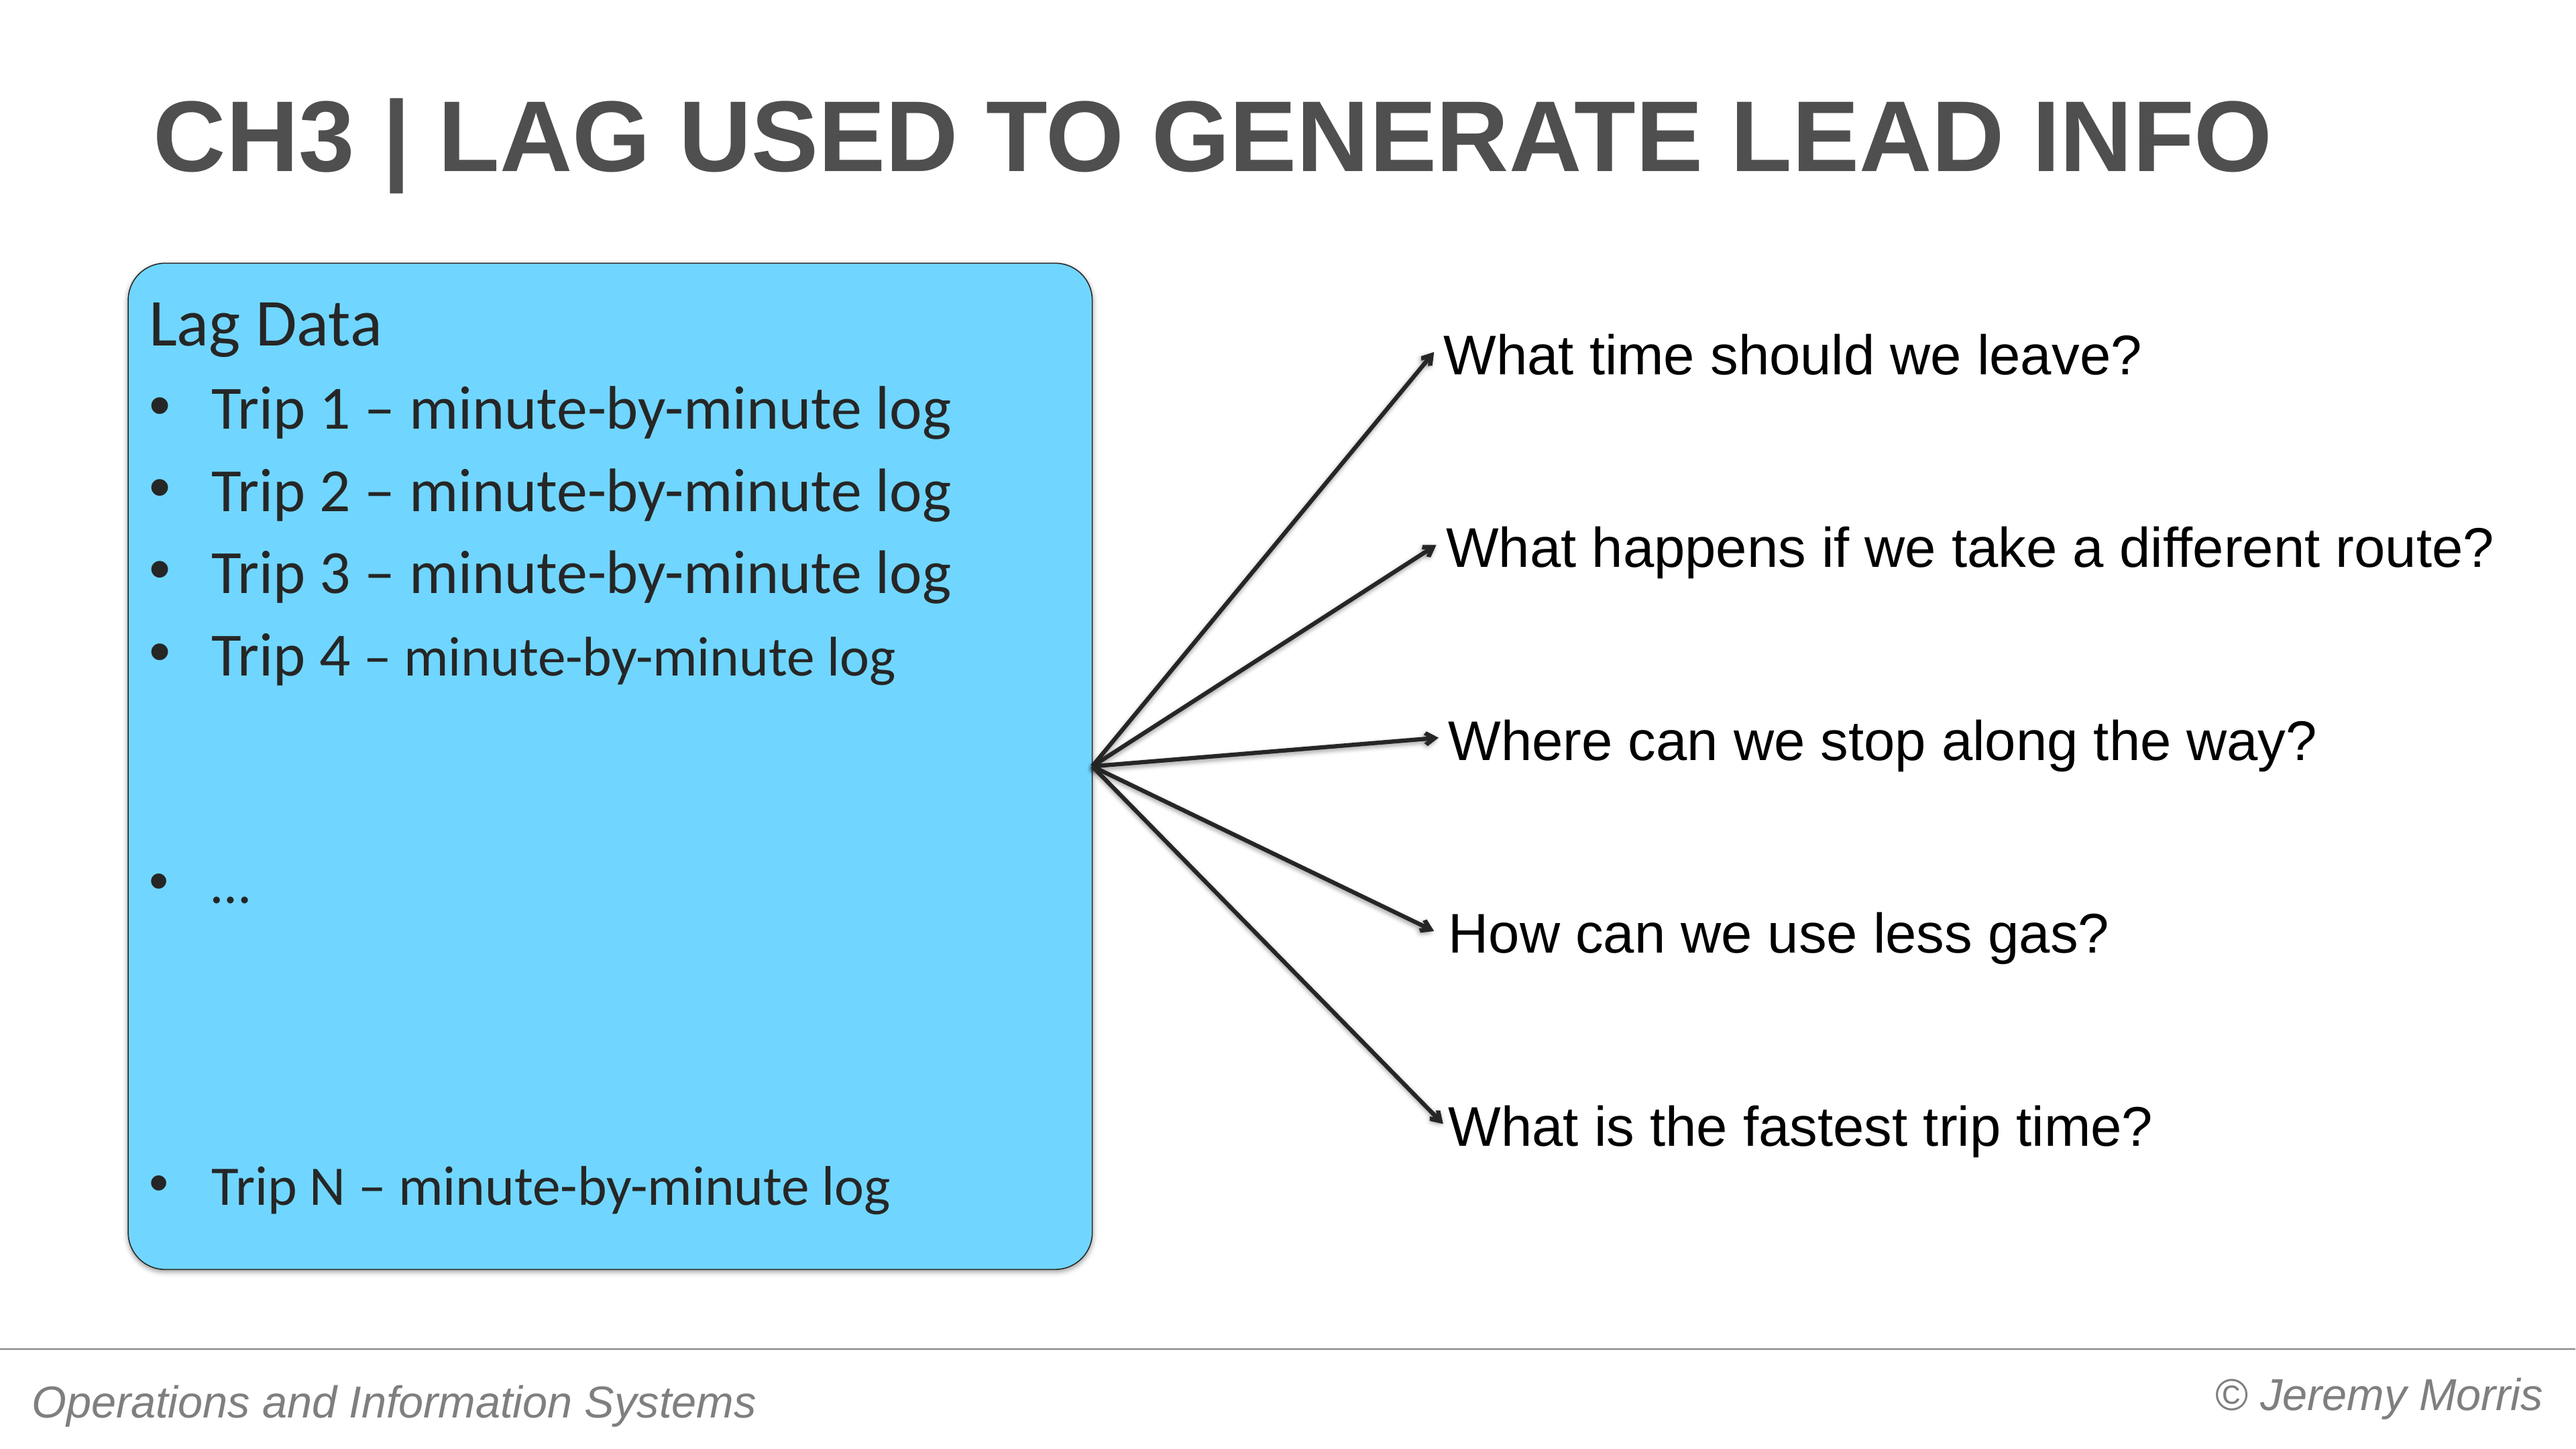

# Ch3 | Lag used to generate lead info
Lag Data
Trip 1 – minute-by-minute log
Trip 2 – minute-by-minute log
Trip 3 – minute-by-minute log
Trip 4 – minute-by-minute log

…

Trip N – minute-by-minute log

What time should we leave?
What happens if we take a different route?
Where can we stop along the way?
How can we use less gas?
What is the fastest trip time?